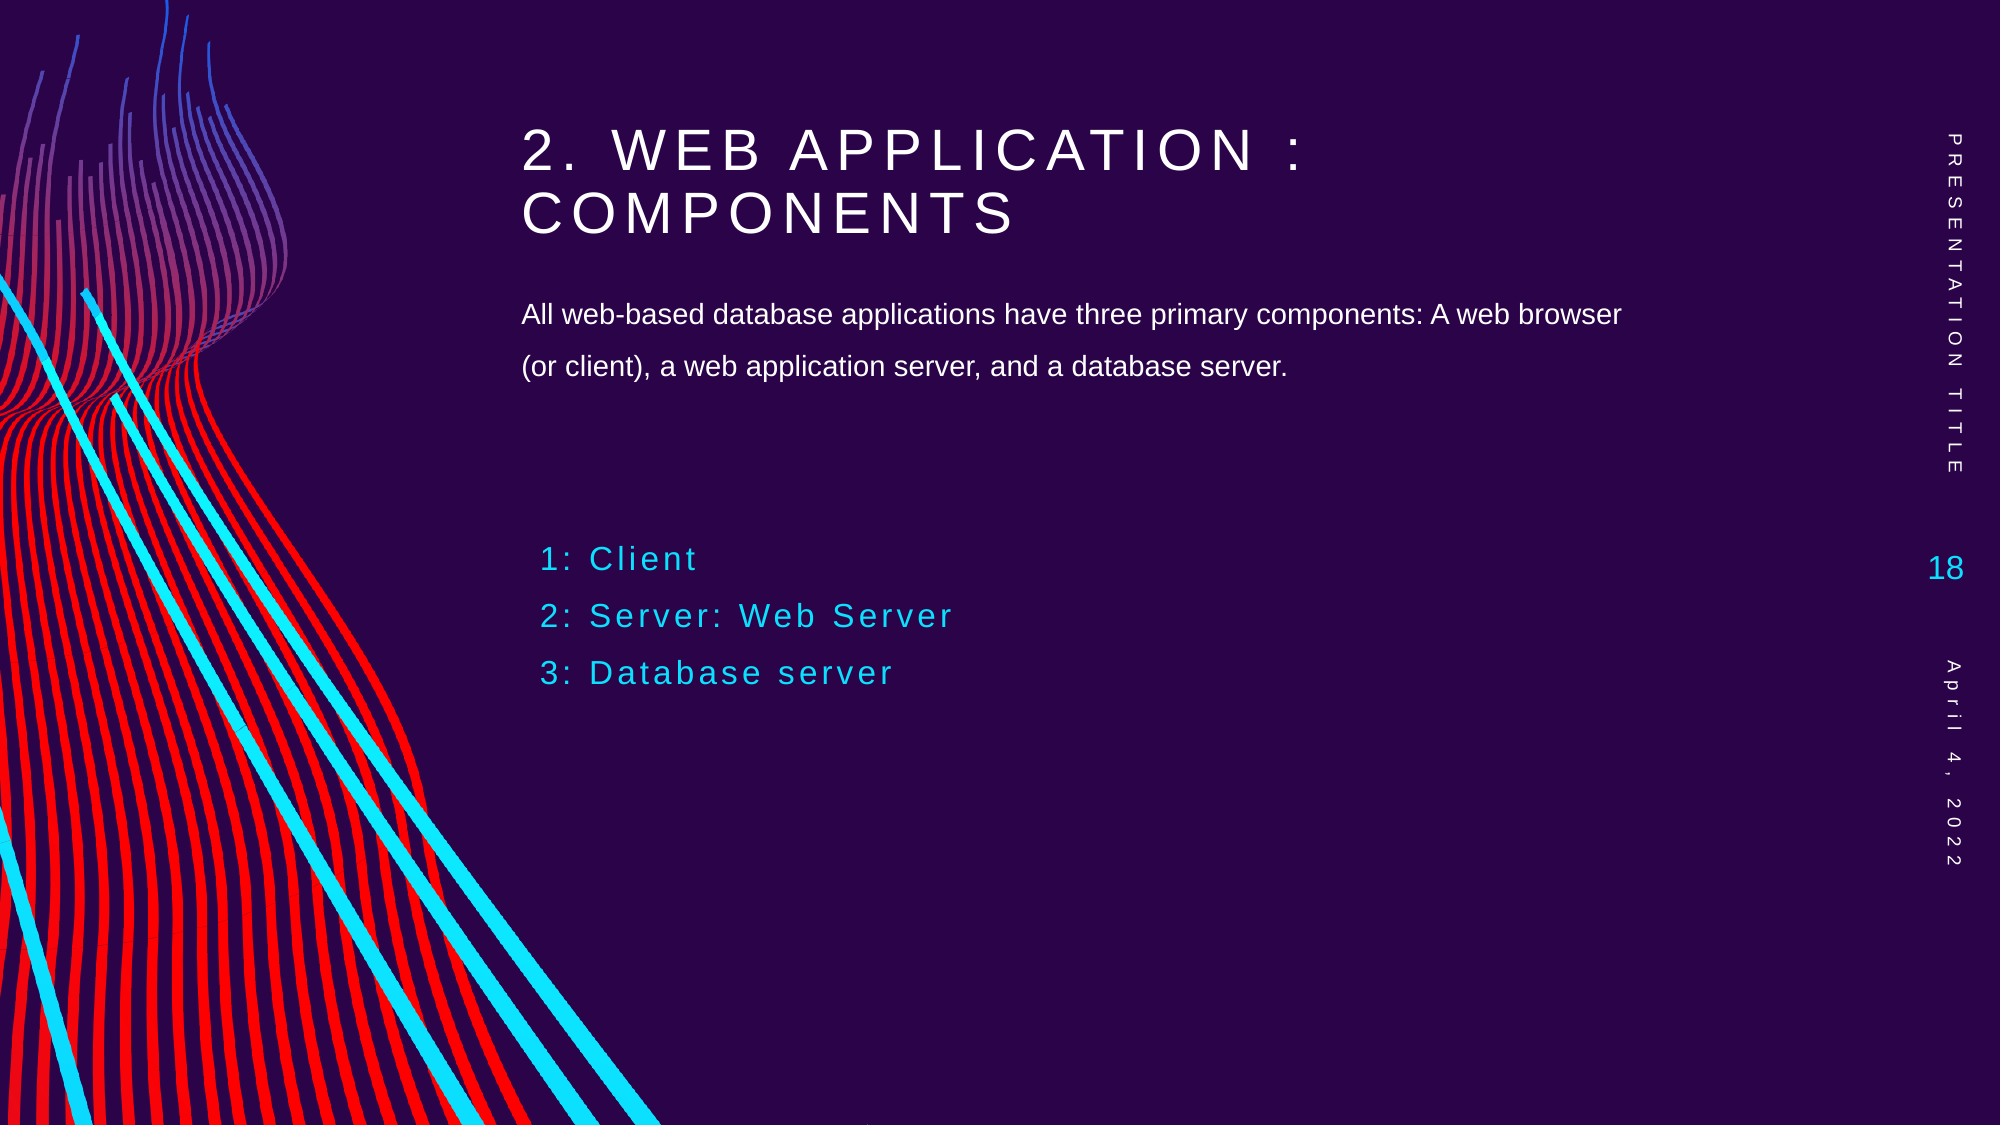

# 2. Web Application : Components
PRESENTATION TITLE
All web-based database applications have three primary components: A web browser (or client), a web application server, and a database server.
18
1: Client
2: Server: Web Server
3: Database server

April 4, 2022